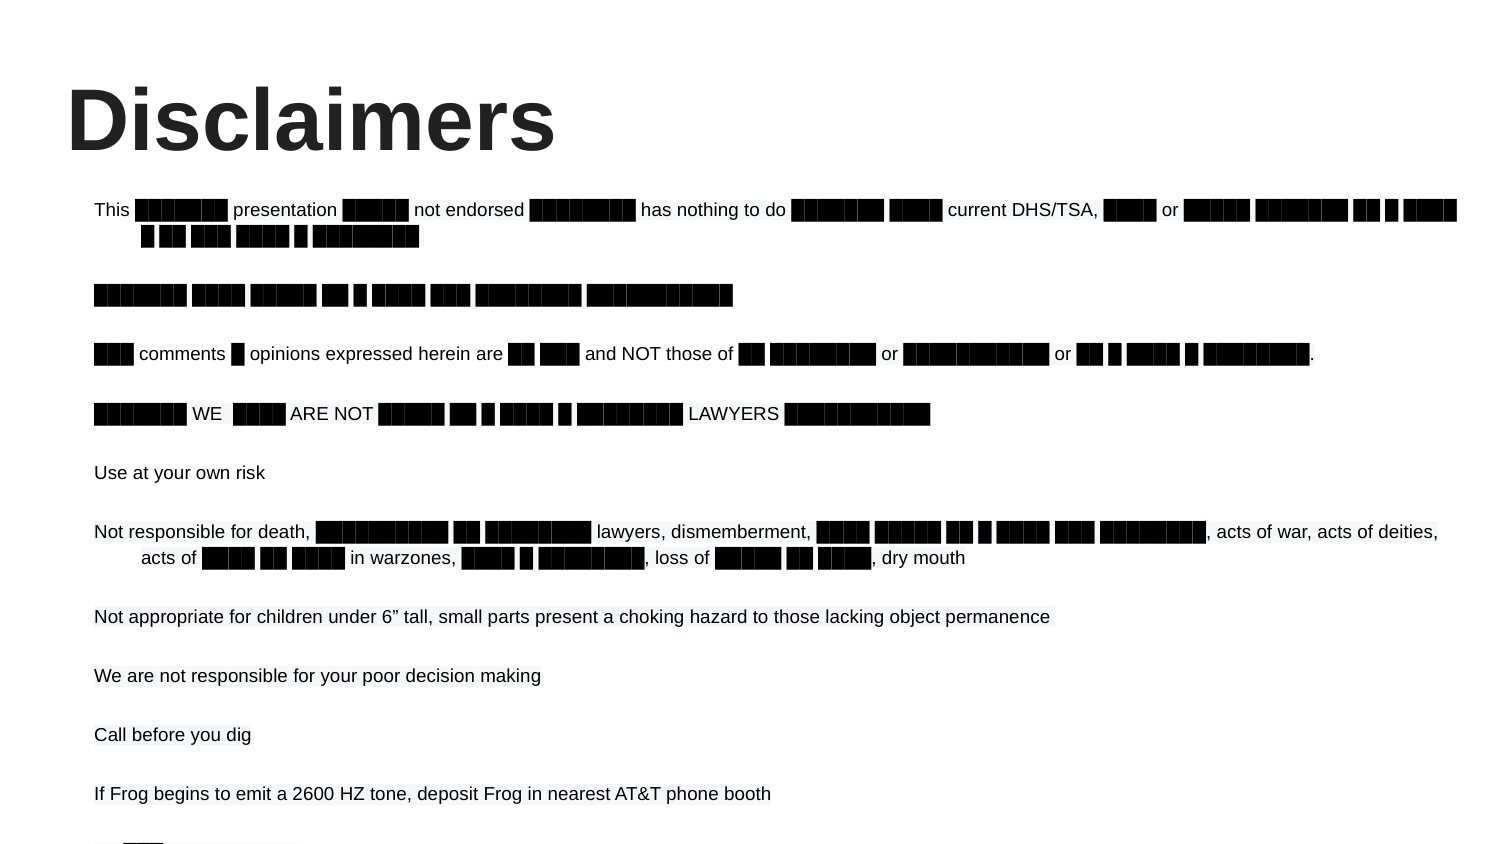

# Disclaimers
This ███████ presentation █████ not endorsed ████████ has nothing to do ███████ ████ current DHS/TSA, ████ or █████ ███████ ██ █ ████ █ ██ ███ ████ █ ████████
███████ ████ █████ ██ █ ████ ███ ████████ ███████████
███ comments █ opinions expressed herein are ██ ███ and NOT those of ██ ████████ or ███████████ or ██ █ ████ █ ████████.
███████ WE  ████ ARE NOT █████ ██ █ ████ █ ████████ LAWYERS ███████████
Use at your own risk
Not responsible for death, ██████████ ██ ████████ lawyers, dismemberment, ████ █████ ██ █ ████ ███ ████████, acts of war, acts of deities, acts of ████ ██ ████ in warzones, ████ █ ████████, loss of █████ ██ ████, dry mouth
Not appropriate for children under 6” tall, small parts present a choking hazard to those lacking object permanence
We are not responsible for your poor decision making
Call before you dig
If Frog begins to emit a 2600 HZ tone, deposit Frog in nearest AT&T phone booth
Do ███ try this at home
Not affiliated with the University of Florida or any other institution of higher learning
Reference herein to any specific commercial products, process, or service by trade name, trademark, manufacturer, or otherwise, does not necessarily constitute or imply its endorsement, recommendation, or favoring by us or competence by the United States Government
The user takes full responsibility for everything and anything that could and/or does go wrong resulting in any kind or type of problem, difficulty, embarrassment, loss of money or goods or services or sleep or anything else whatsoever